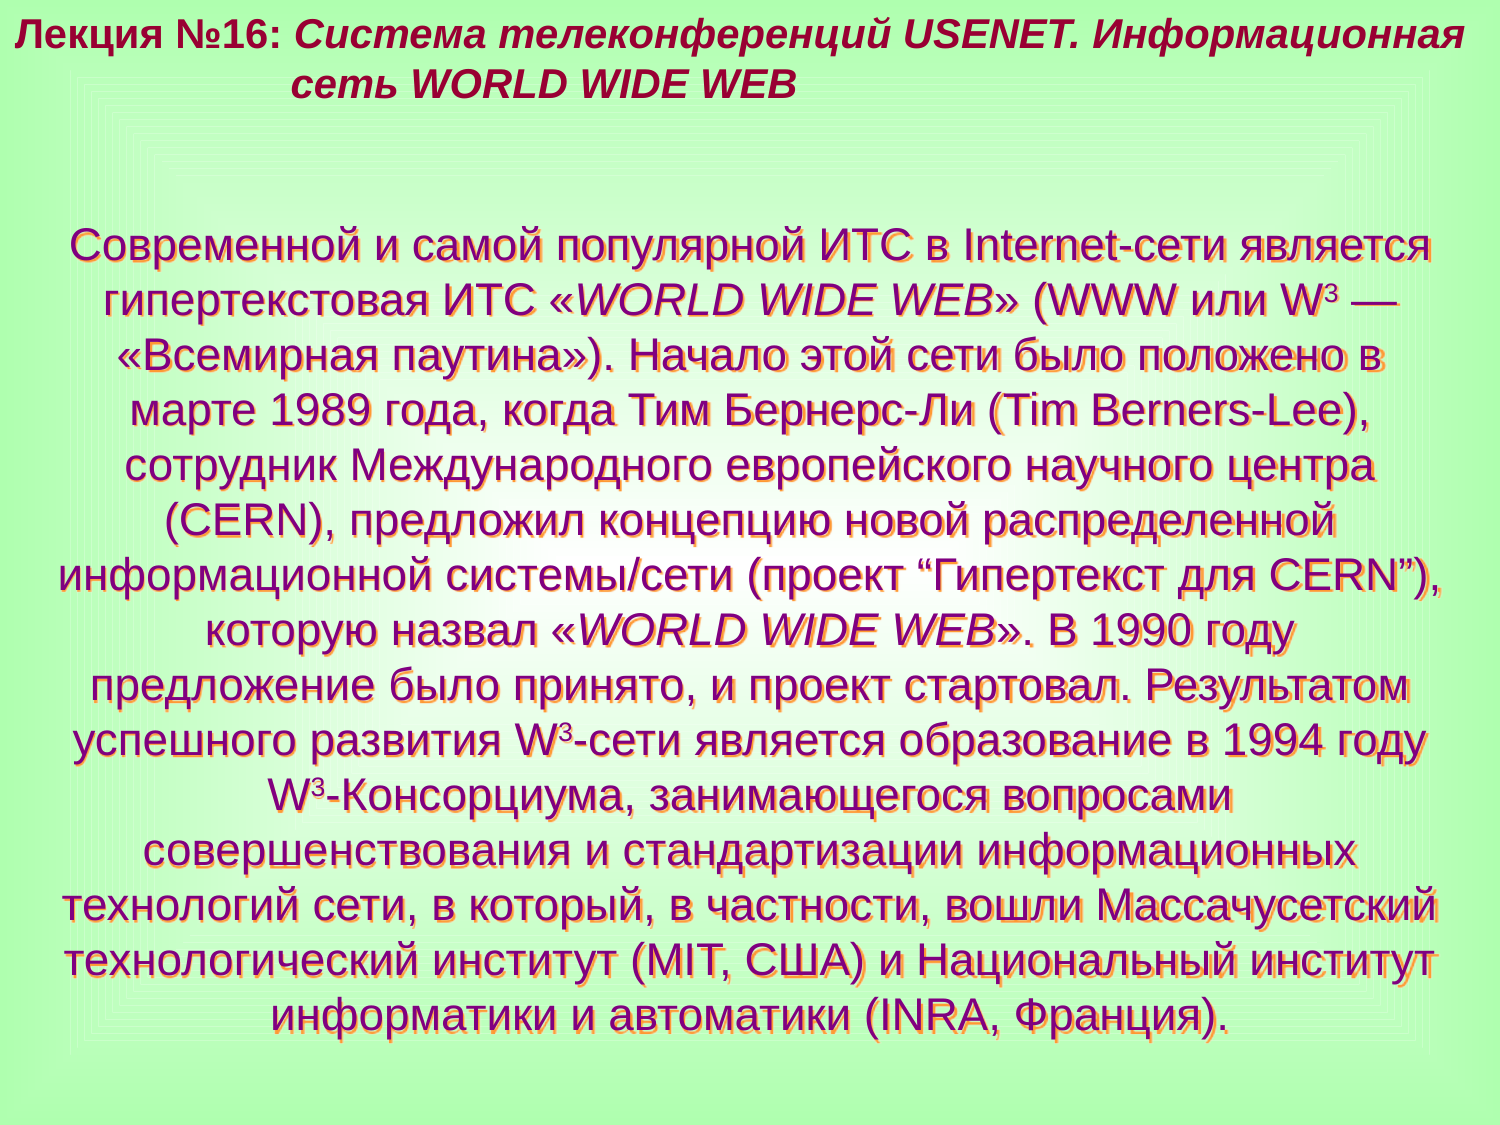

Лекция №16: Система телеконференций USENET. Информационная
                        сеть WORLD WIDE WEB
Современной и самой популярной ИТС в Internet-сети является гипертекстовая ИТС «WORLD WIDE WEB» (WWW или W3 — «Всемирная паутина»). Начало этой сети было положено в марте 1989 года, когда Тим Бернерс-Ли (Tim Berners-Lee), сотрудник Международного европейского научного центра (CERN), предложил концепцию новой распределенной информационной системы/сети (проект “Гипертекст для CERN”), которую назвал «WORLD WIDE WEB». В 1990 году предложение было принято, и проект стартовал. Результатом успешного развития W3-сети является образование в 1994 году W3-Консорциума, занимающегося вопросами совершенствования и стандартизации информационных технологий сети, в который, в частности, вошли Массачусетский технологический институт (MIT, США) и Национальный институт информатики и автоматики (INRA, Франция).